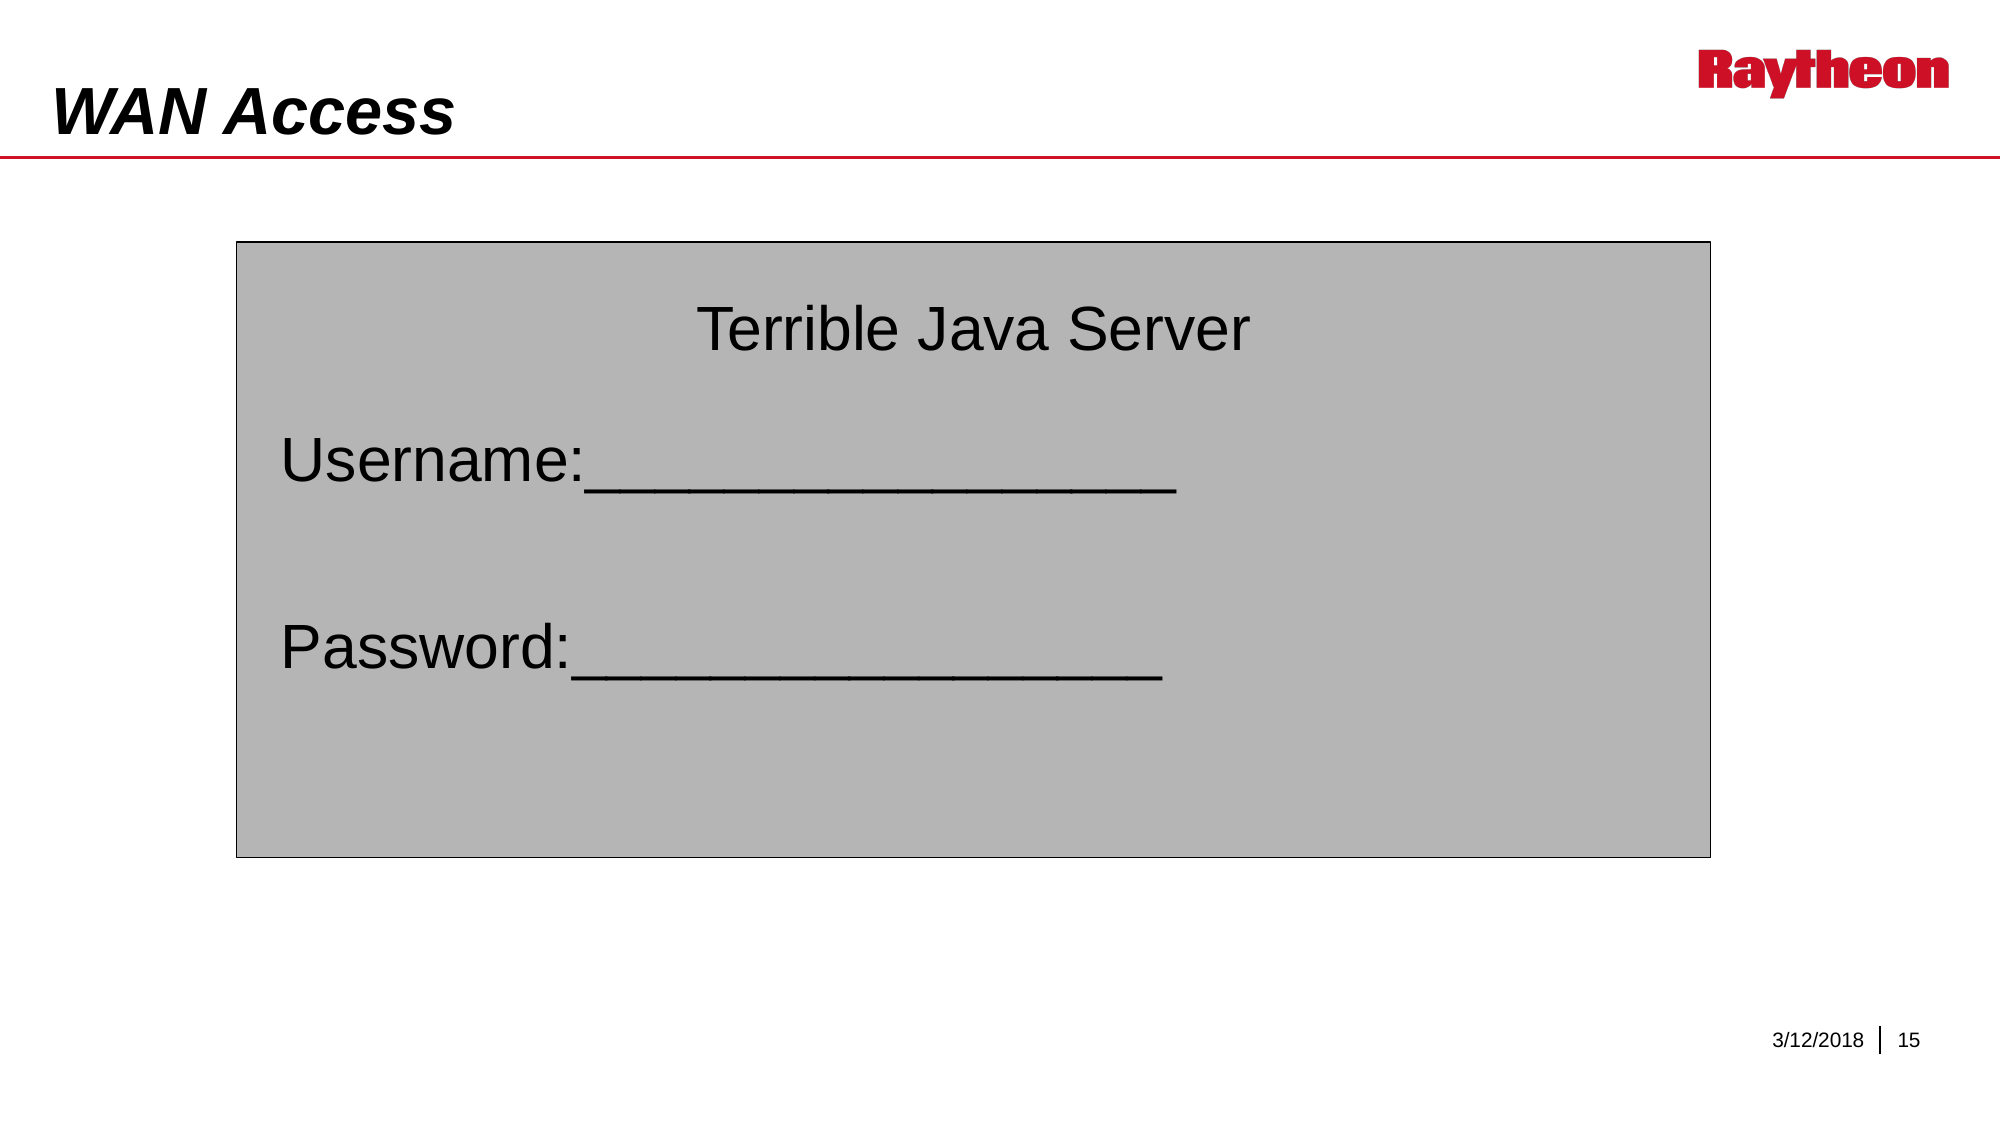

# WAN Access

Terrible Java Server
Username:_________________
Password:_________________
3/12/2018
15